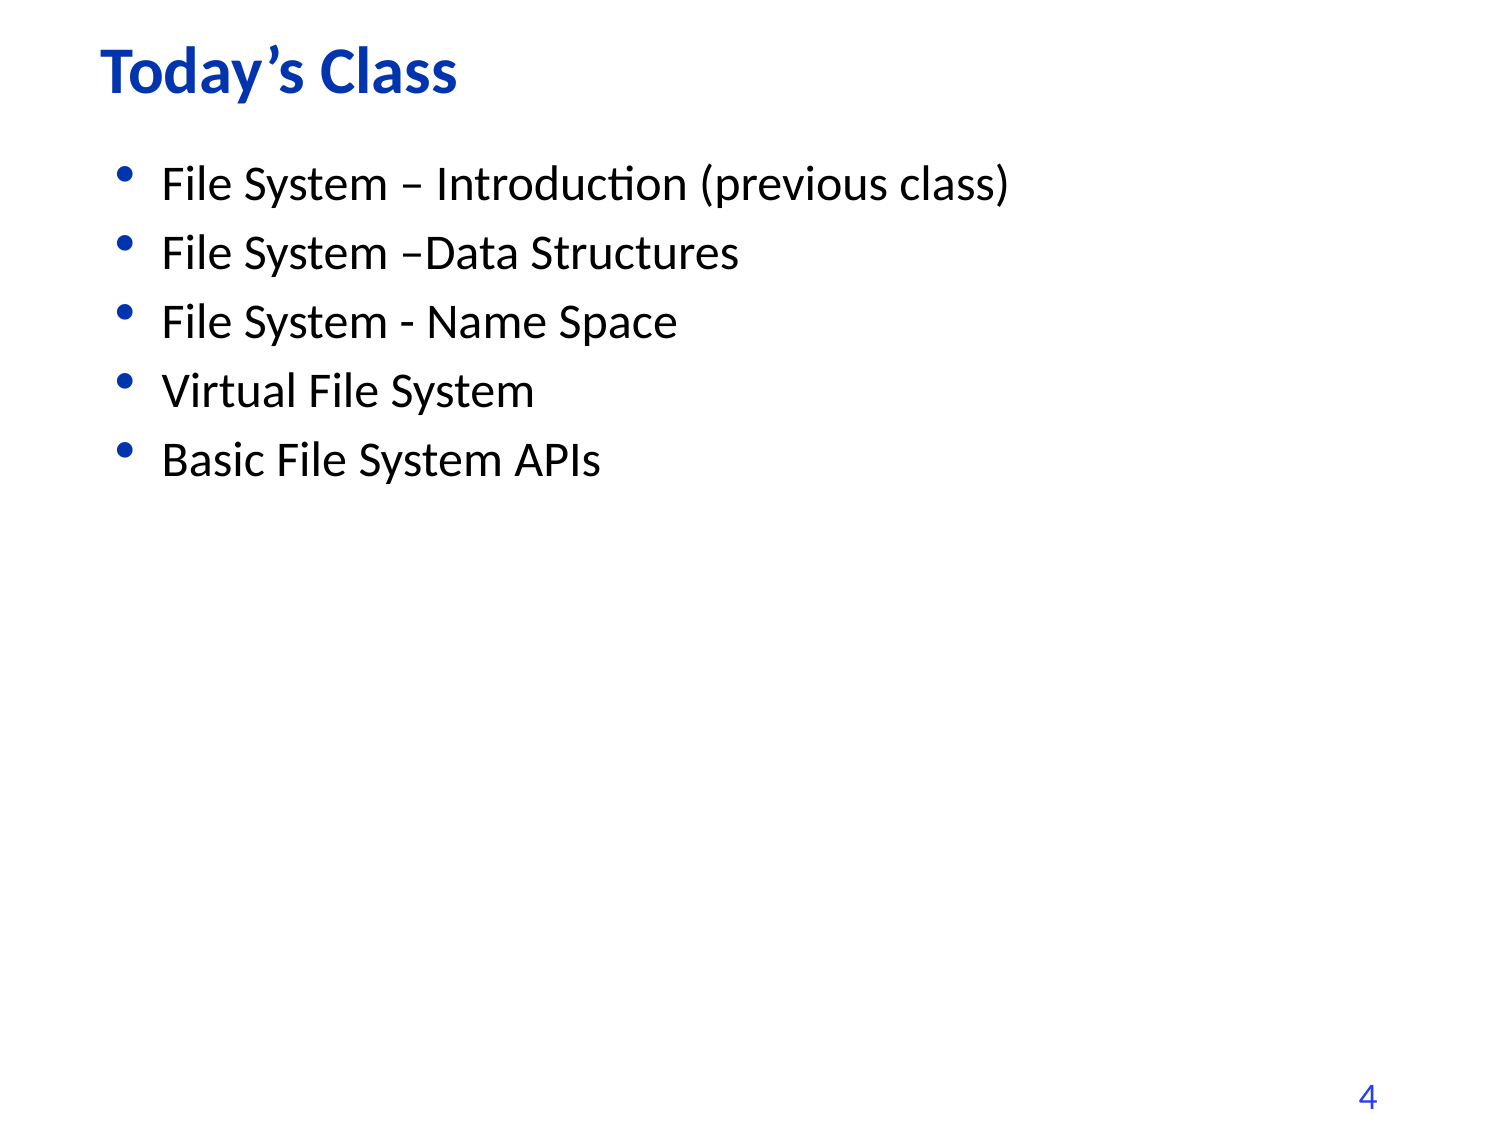

# Today’s Class
File System – Introduction (previous class)
File System –Data Structures
File System - Name Space
Virtual File System
Basic File System APIs